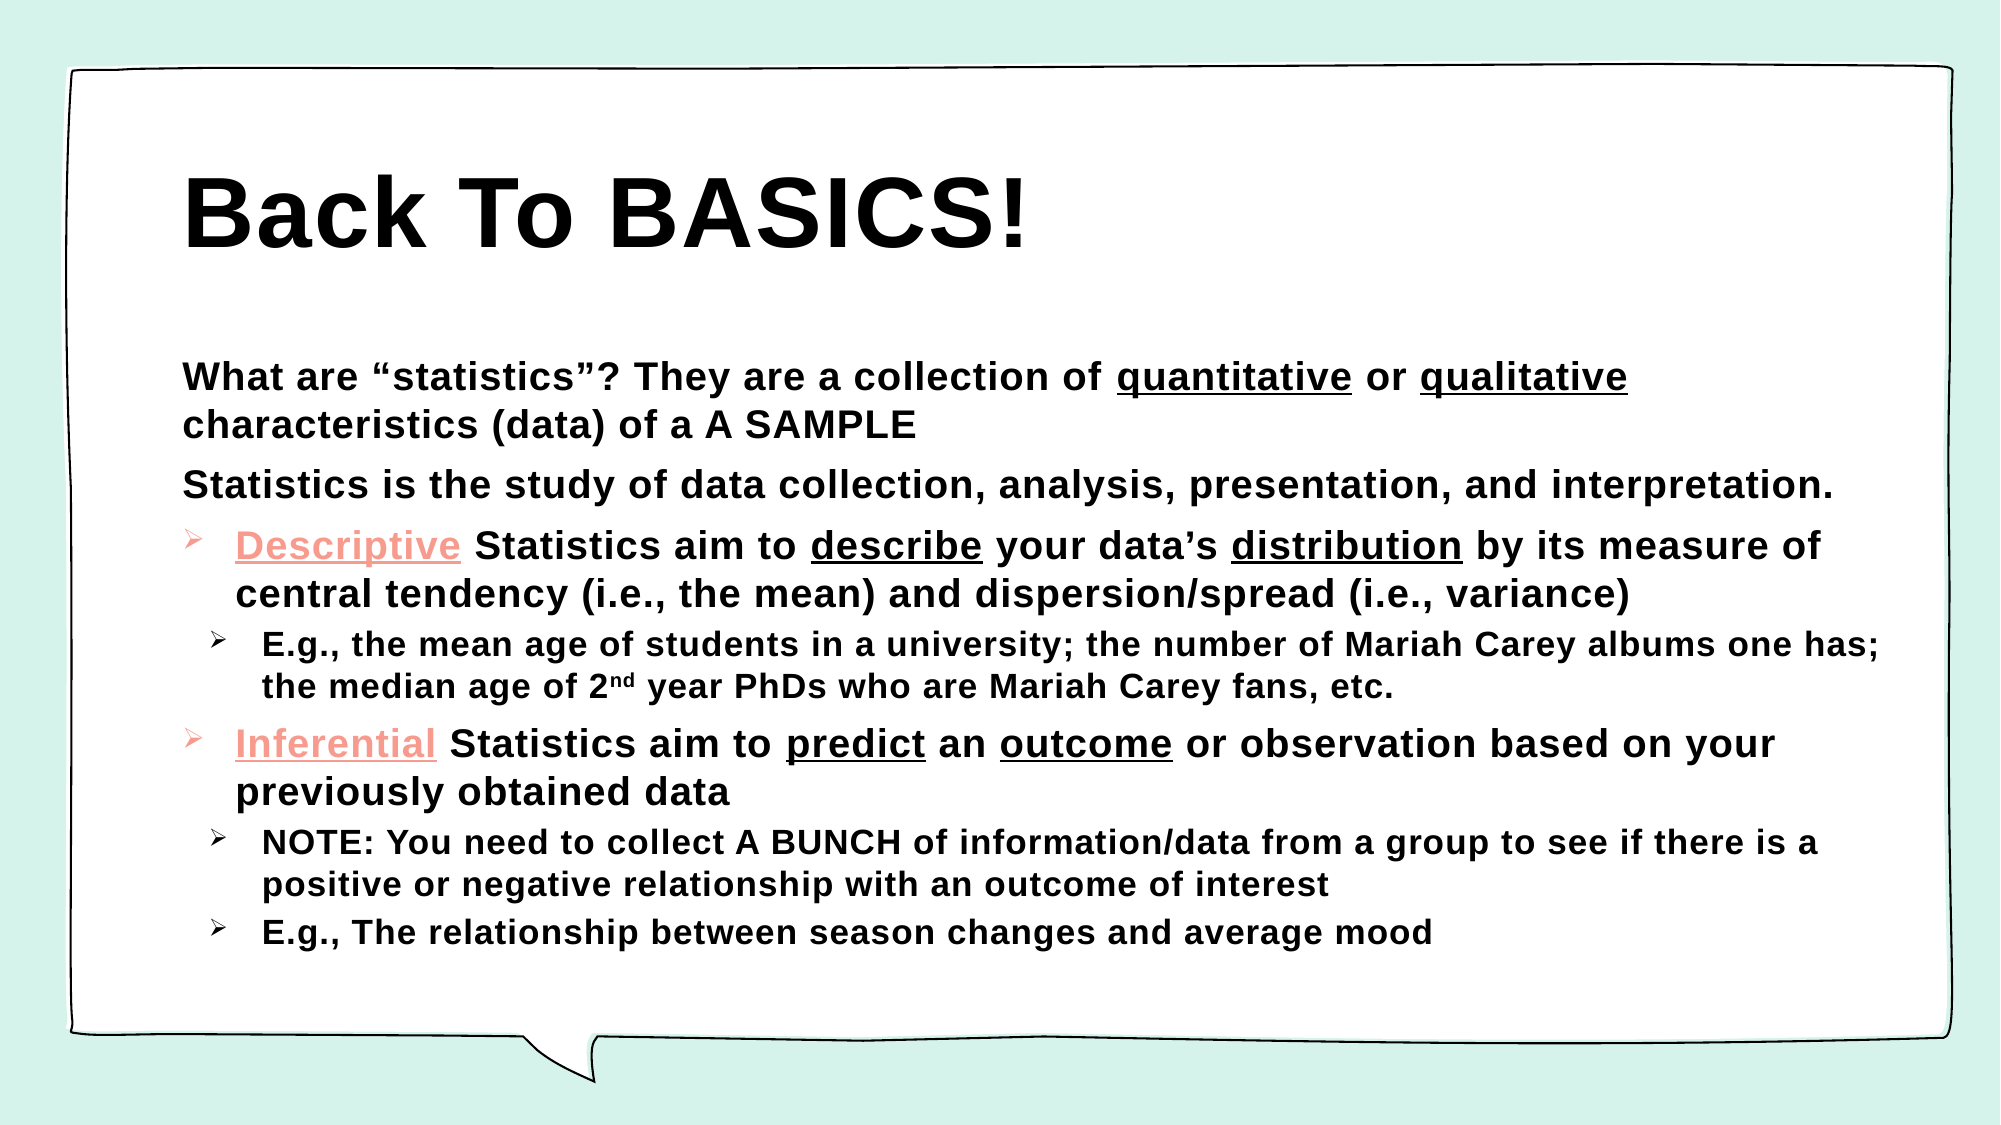

# Back To BASICS!
What are “statistics”? They are a collection of quantitative or qualitative characteristics (data) of a A SAMPLE
Statistics is the study of data collection, analysis, presentation, and interpretation.
Descriptive Statistics aim to describe your data’s distribution by its measure of central tendency (i.e., the mean) and dispersion/spread (i.e., variance)
E.g., the mean age of students in a university; the number of Mariah Carey albums one has; the median age of 2nd year PhDs who are Mariah Carey fans, etc.
Inferential Statistics aim to predict an outcome or observation based on your previously obtained data
NOTE: You need to collect A BUNCH of information/data from a group to see if there is a positive or negative relationship with an outcome of interest
E.g., The relationship between season changes and average mood